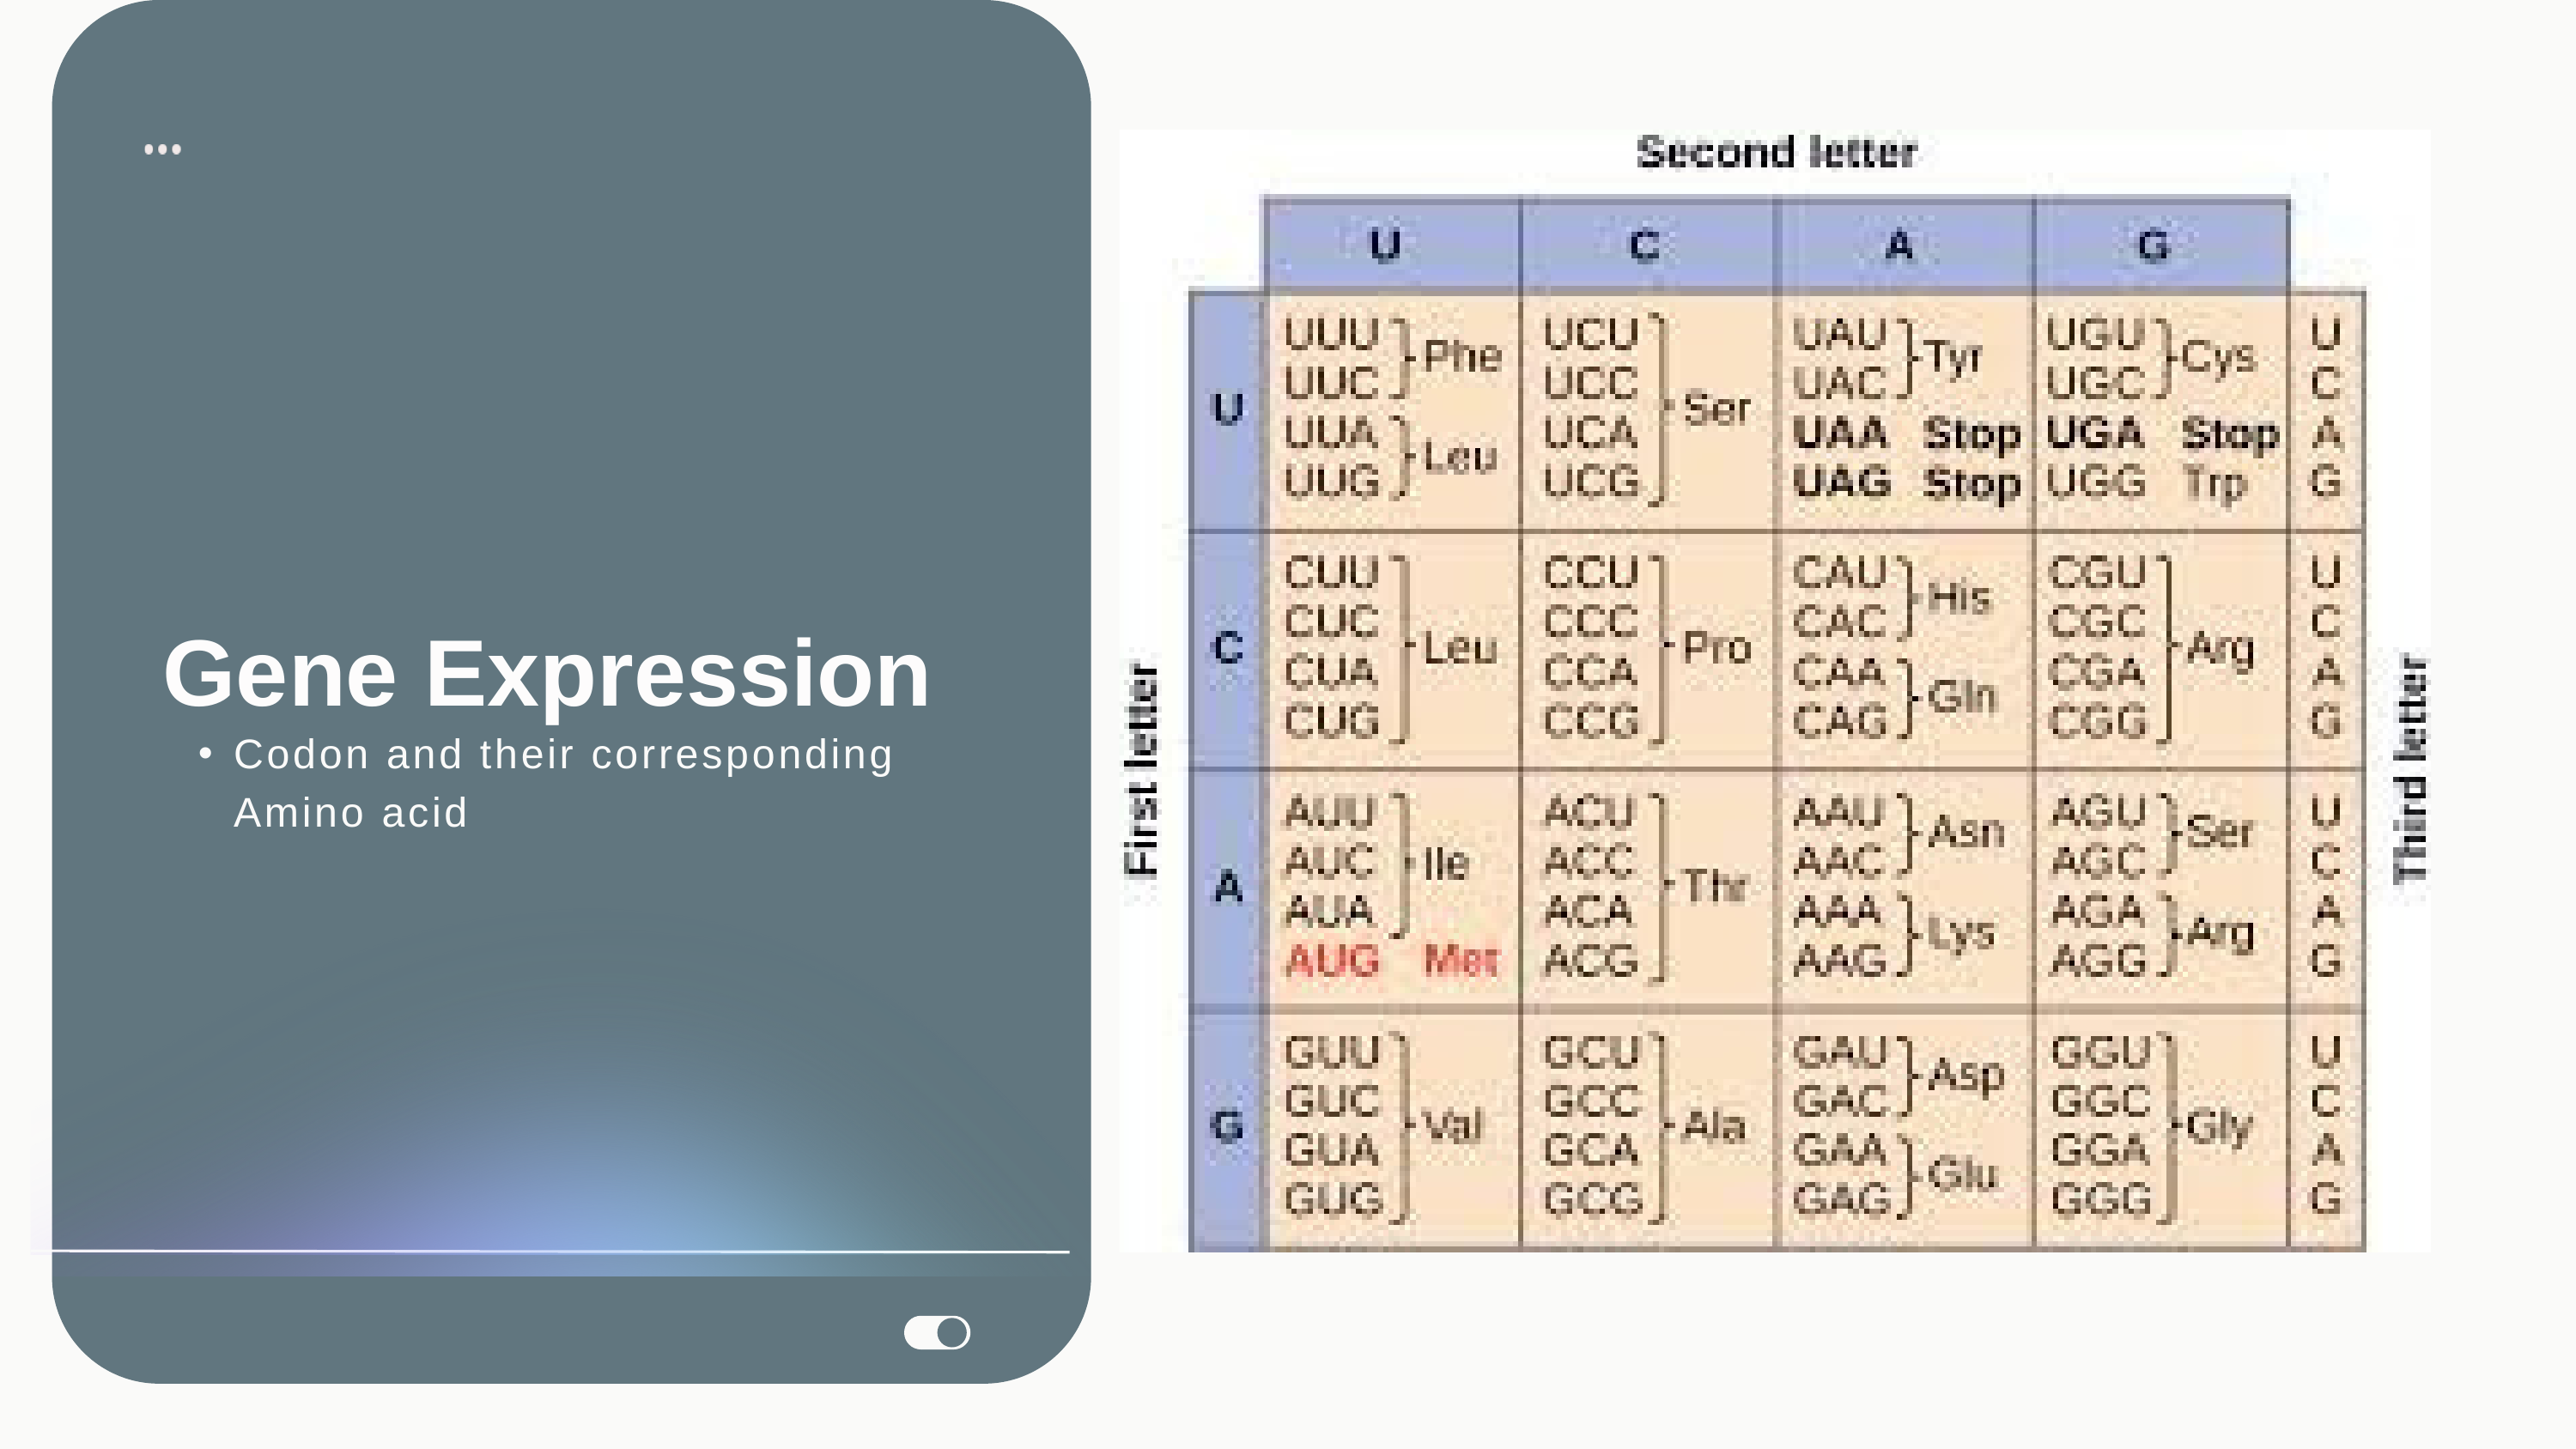

Gene Expression
Codon and their corresponding Amino acid